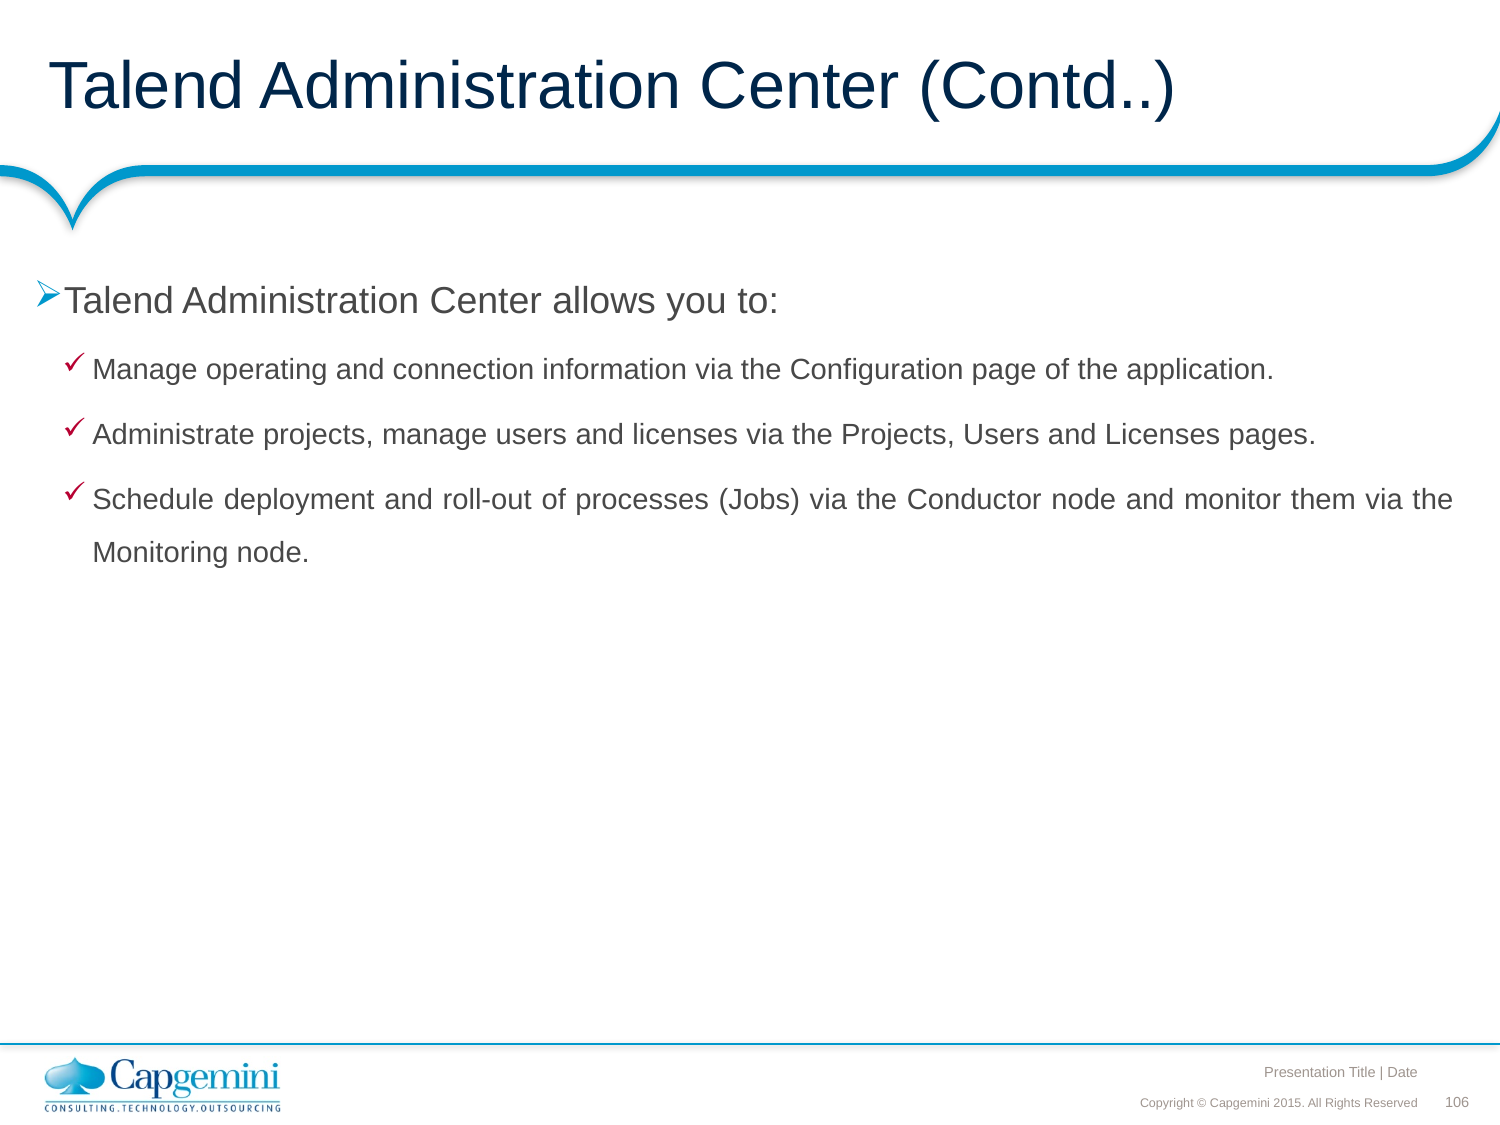

# Talend Administration Center (Contd..)
Talend Administration Center allows you to:
Manage operating and connection information via the Configuration page of the application.
Administrate projects, manage users and licenses via the Projects, Users and Licenses pages.
Schedule deployment and roll-out of processes (Jobs) via the Conductor node and monitor them via the Monitoring node.